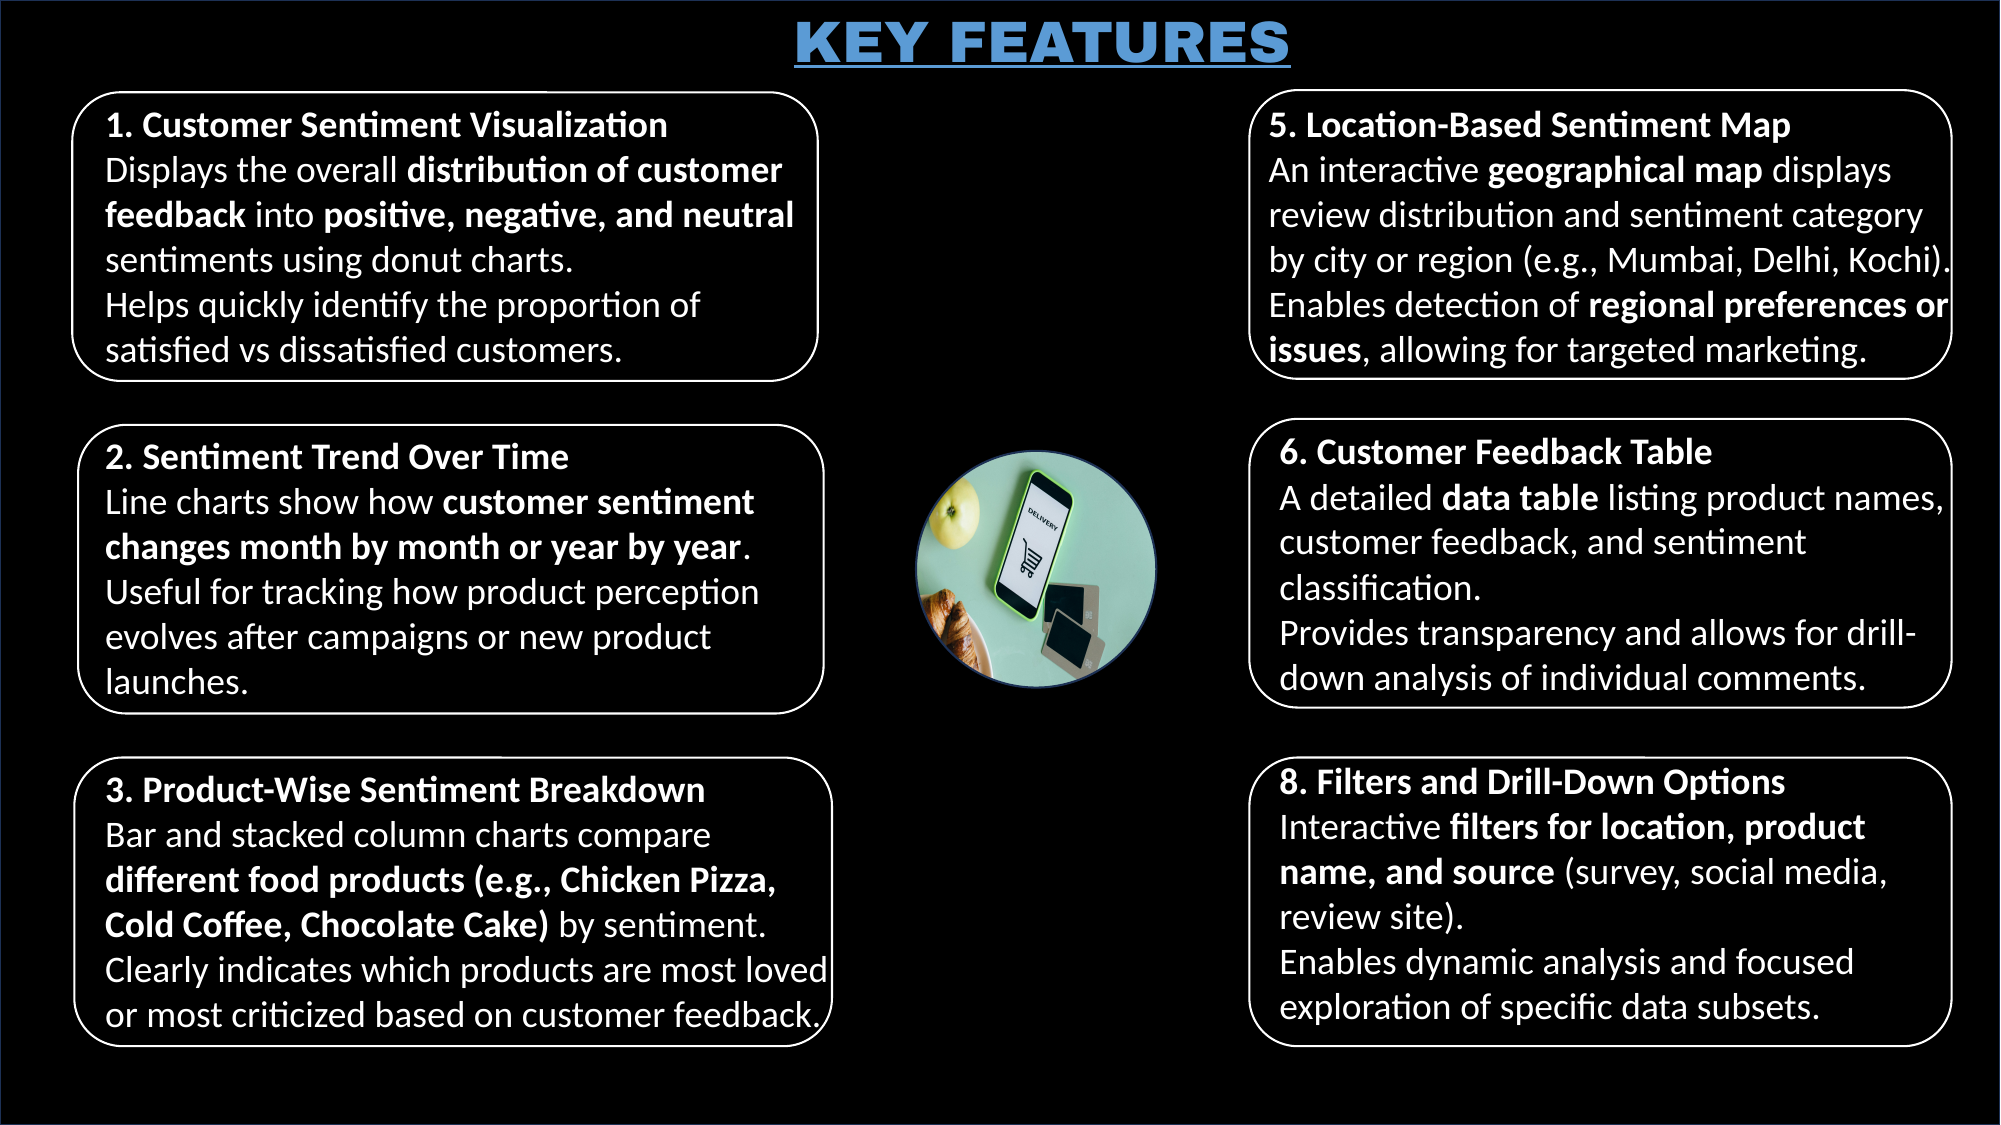

KEY FEATURES

1. Customer Sentiment Visualization
Displays the overall distribution of customer feedback into positive, negative, and neutral sentiments using donut charts.
Helps quickly identify the proportion of satisfied vs dissatisfied customers.

5. Location-Based Sentiment Map
An interactive geographical map displays review distribution and sentiment category by city or region (e.g., Mumbai, Delhi, Kochi).
Enables detection of regional preferences or issues, allowing for targeted marketing.

6. Customer Feedback Table
A detailed data table listing product names, customer feedback, and sentiment classification.
Provides transparency and allows for drill-down analysis of individual comments.

2. Sentiment Trend Over Time
Line charts show how customer sentiment changes month by month or year by year.
Useful for tracking how product perception evolves after campaigns or new product launches.

8. Filters and Drill-Down Options
Interactive filters for location, product name, and source (survey, social media, review site).
Enables dynamic analysis and focused exploration of specific data subsets.

3. Product-Wise Sentiment Breakdown
Bar and stacked column charts compare different food products (e.g., Chicken Pizza, Cold Coffee, Chocolate Cake) by sentiment.
Clearly indicates which products are most loved or most criticized based on customer feedback.